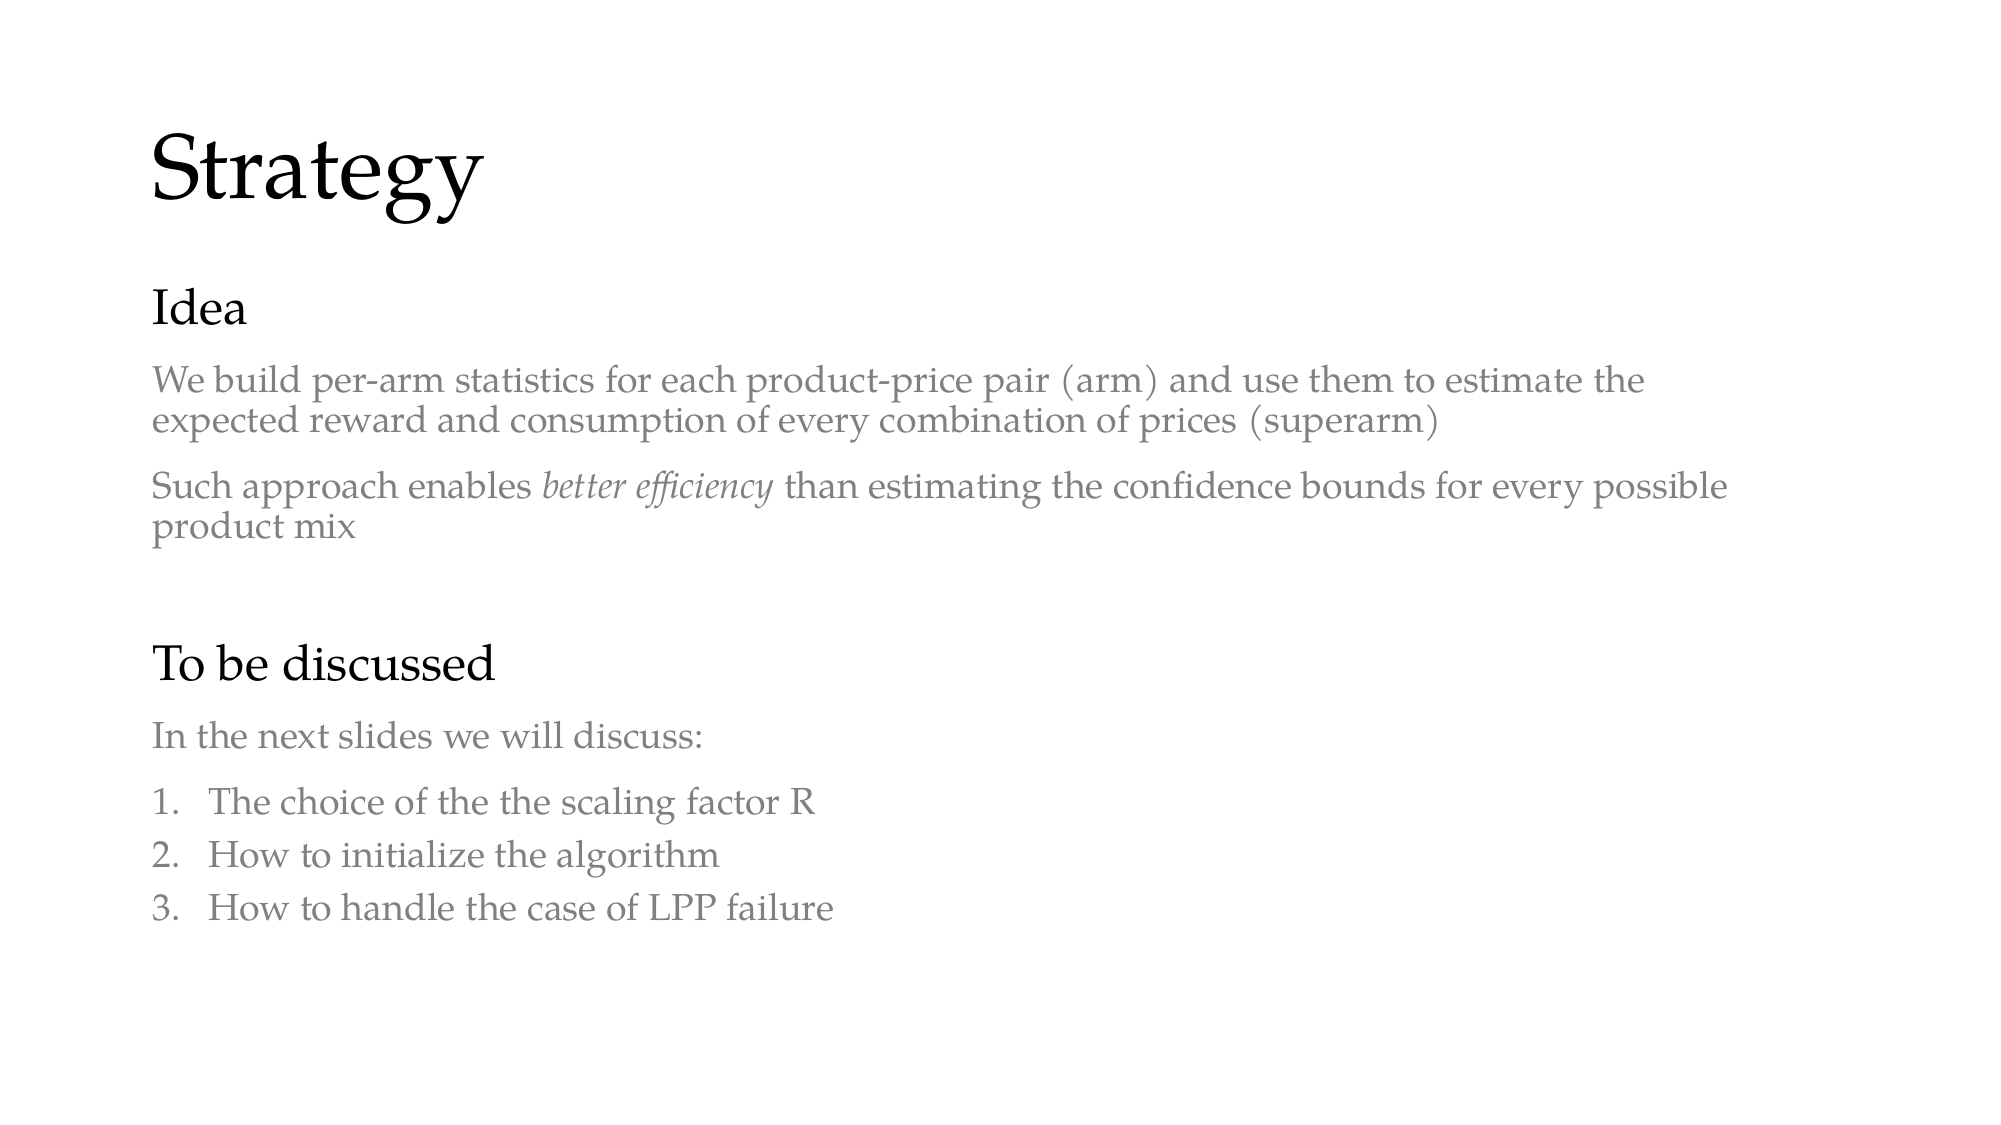

# Strategy
Idea
We build per-arm statistics for each product-price pair (arm) and use them to estimate the expected reward and consumption of every combination of prices (superarm)
Such approach enables better efficiency than estimating the confidence bounds for every possible product mix

To be discussed
In the next slides we will discuss:
The choice of the the scaling factor R
How to initialize the algorithm
How to handle the case of LPP failure